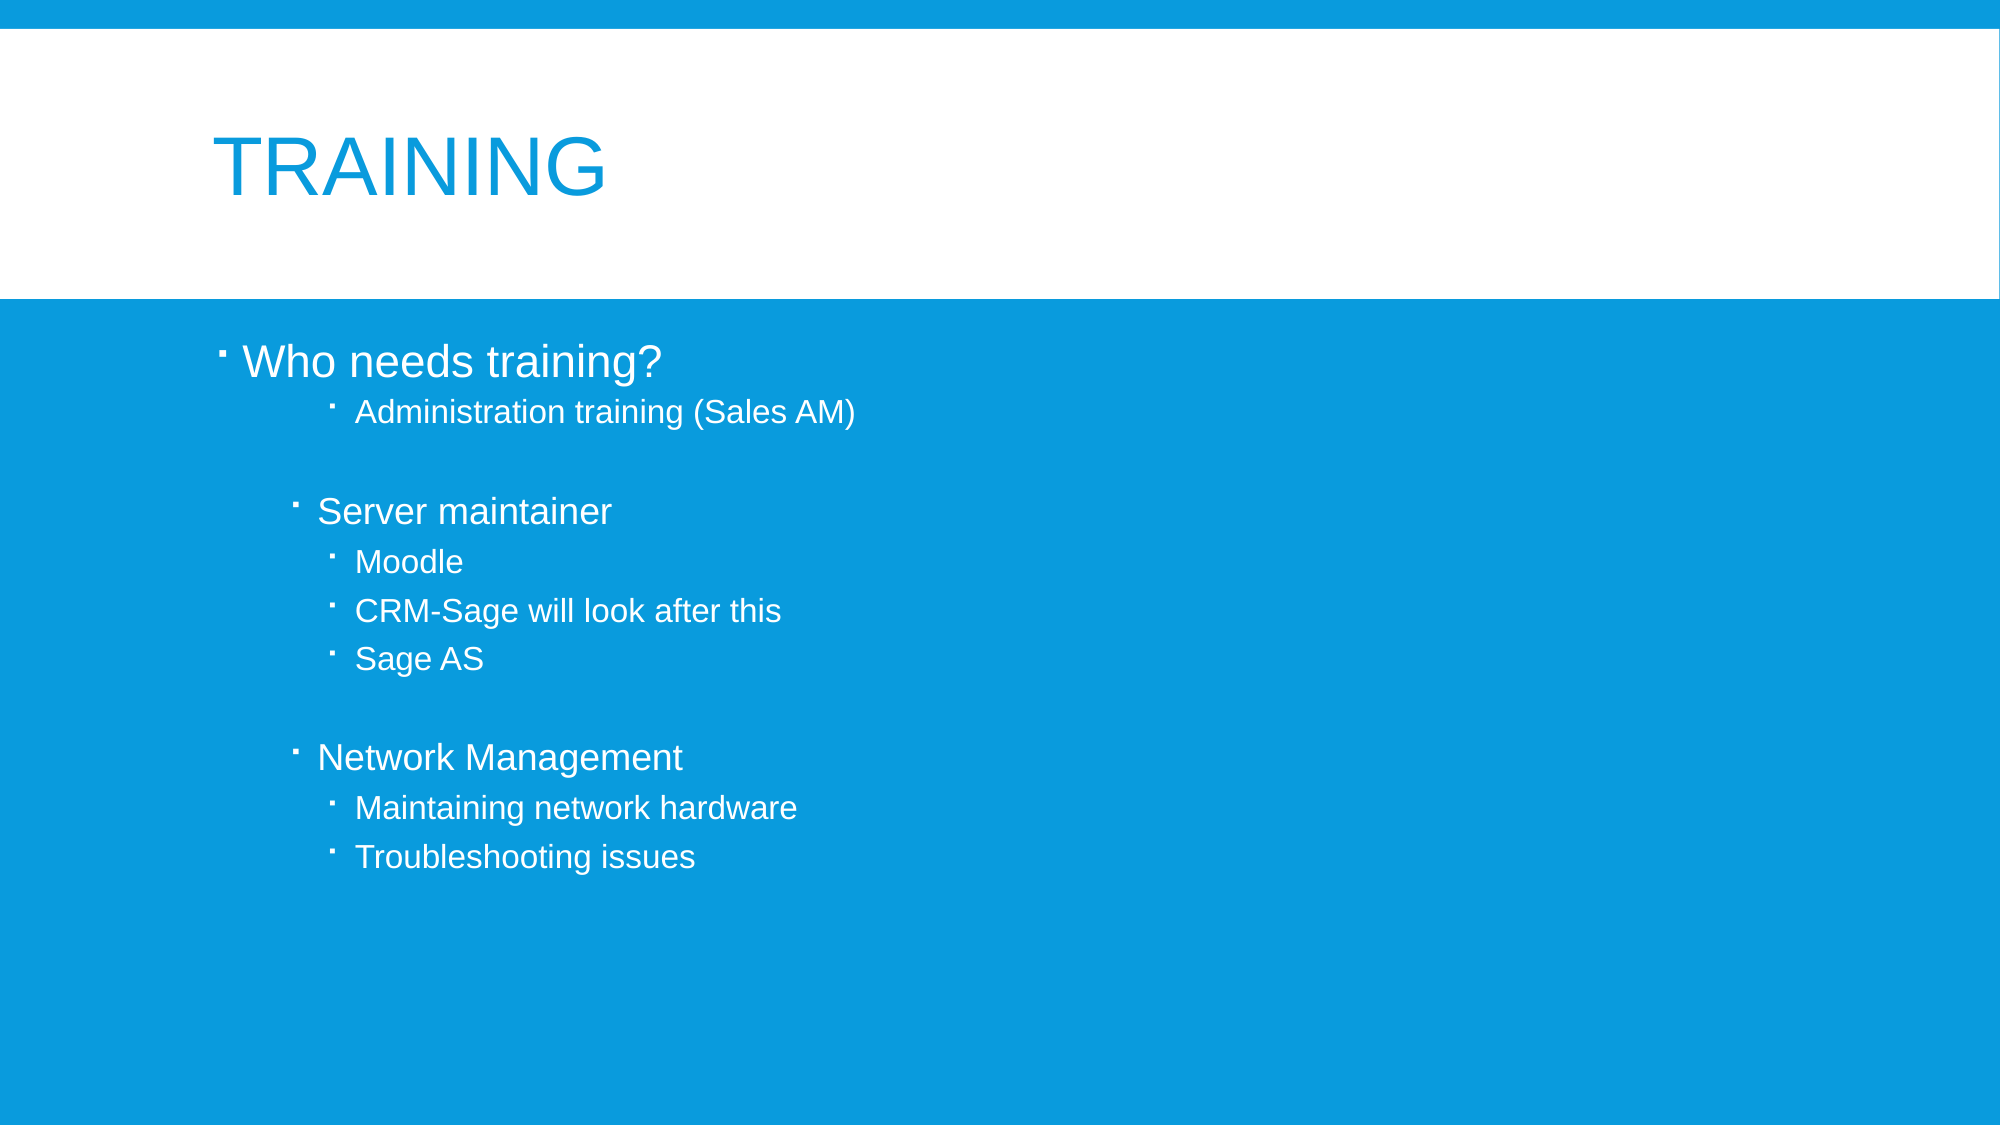

# Training
Who needs training?
Administration training (Sales AM)

Server maintainer
Moodle
CRM-Sage will look after this
Sage AS

Network Management
Maintaining network hardware
Troubleshooting issues